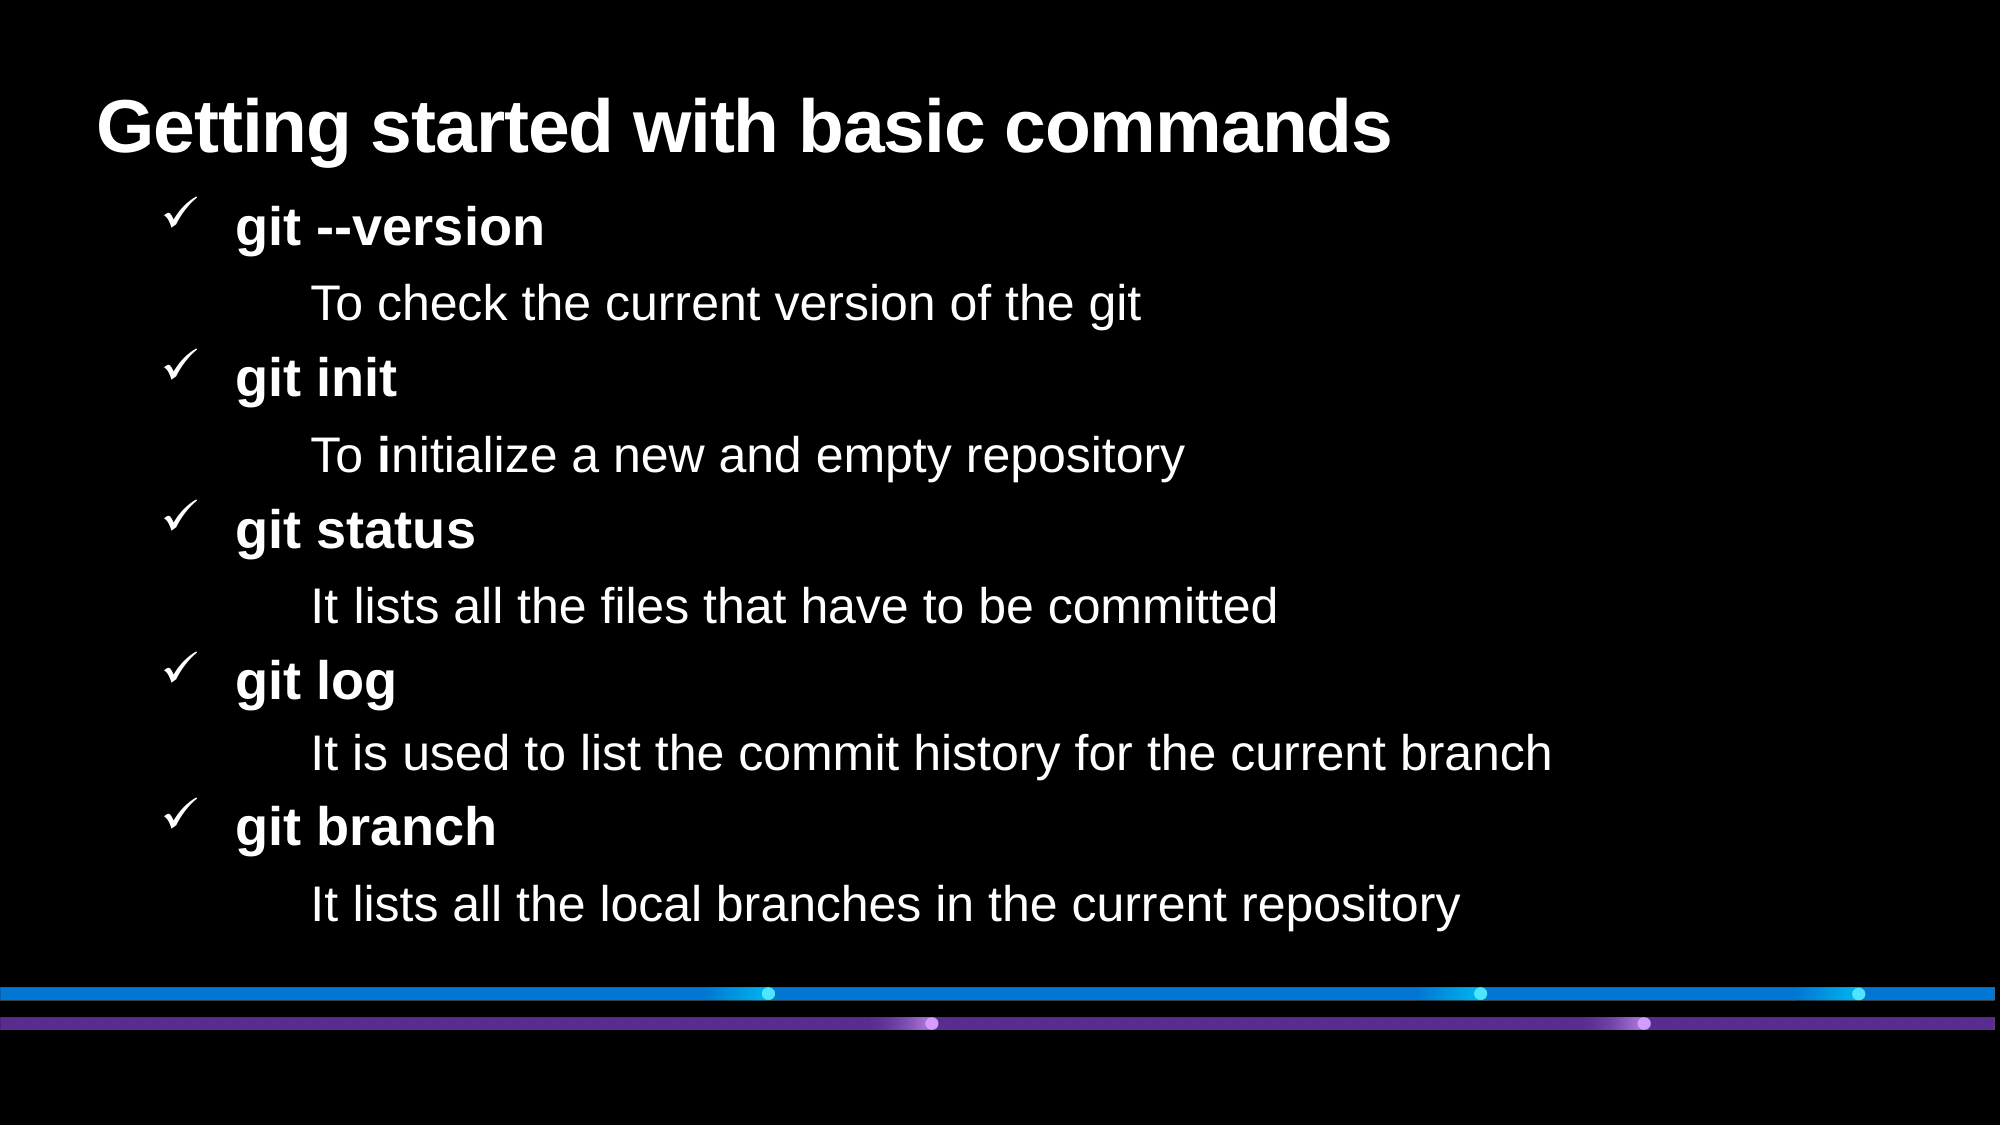

# Getting started with basic commands
git --version
    	To check the current version of the git
git init
    	To initialize a new and empty repository
git status
    	It lists all the files that have to be committed
git log
	It is used to list the commit history for the current branch
git branch
	It lists all the local branches in the current repository